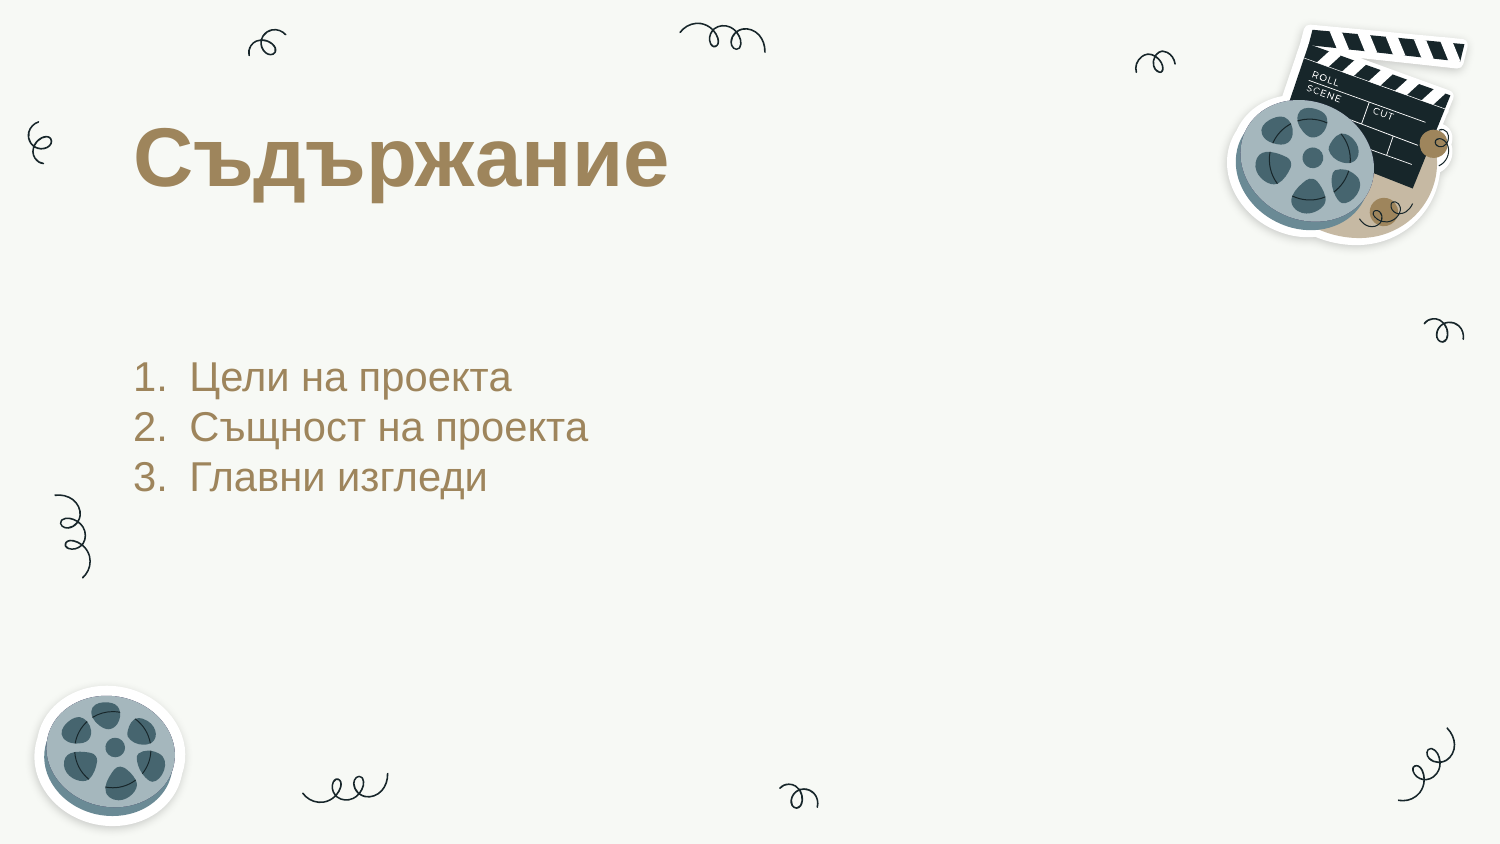

# Съдържание
Цели на проекта
Същност на проекта
Главни изгледи